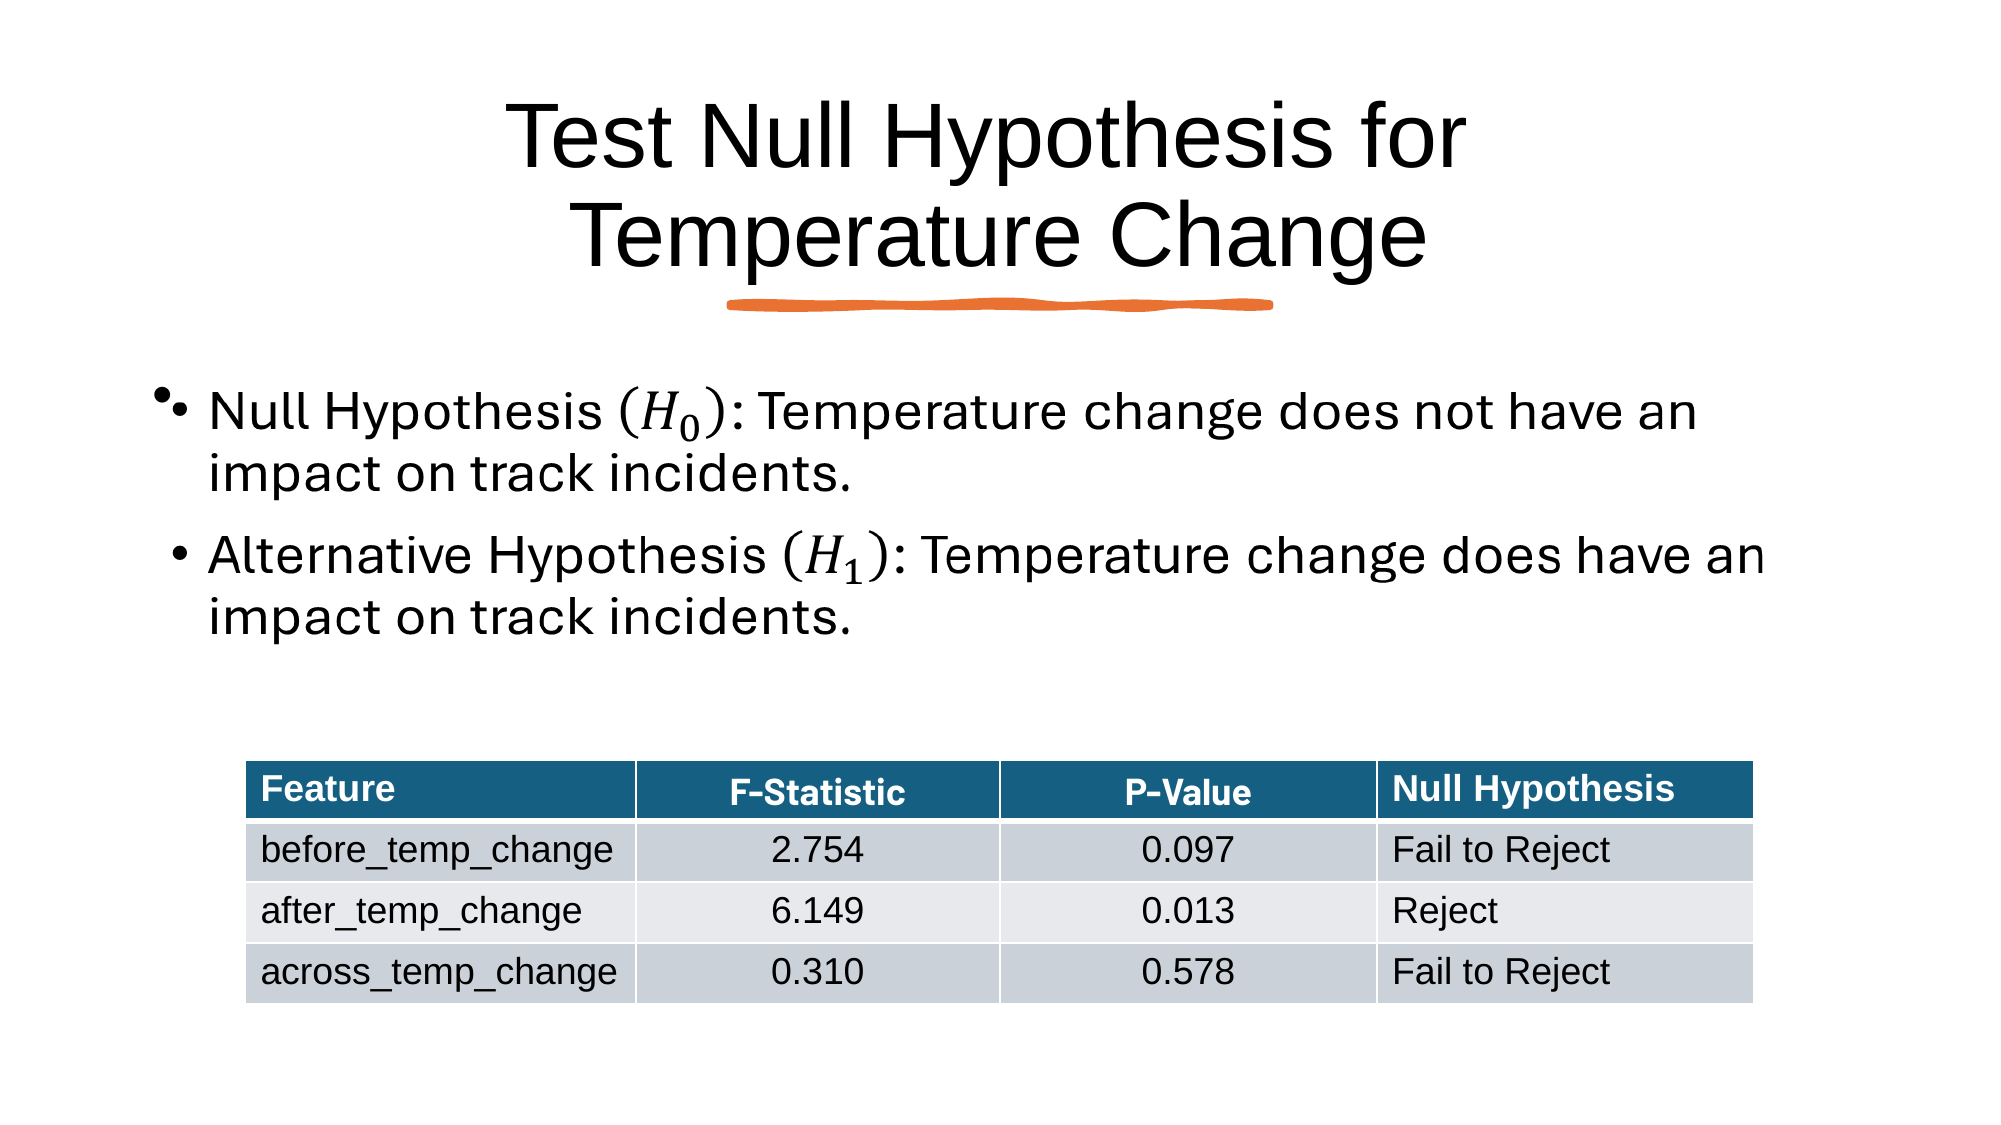

# Test Null Hypothesis for Temperature Change

| Feature | F-Statistic | P-Value | Null Hypothesis |
| --- | --- | --- | --- |
| before\_temp\_change | 2.754 | 0.097 | Fail to Reject |
| after\_temp\_change | 6.149 | 0.013 | Reject |
| across\_temp\_change | 0.310 | 0.578 | Fail to Reject |